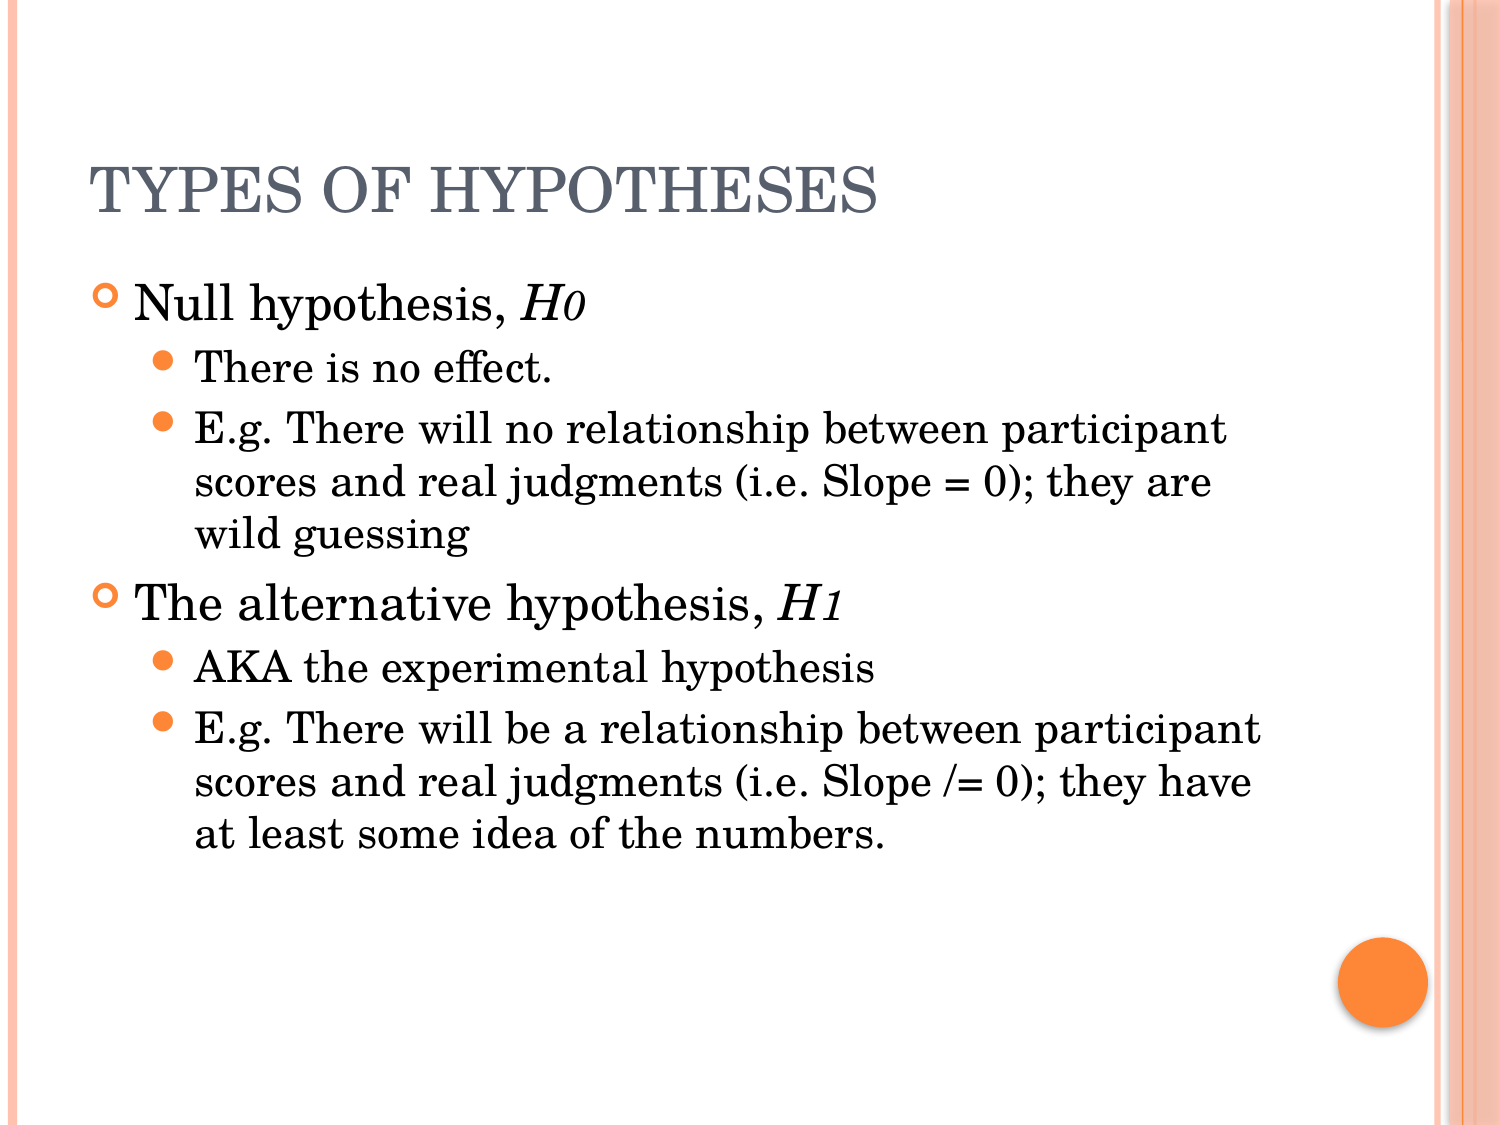

# Types of Hypotheses
Null hypothesis, H0
There is no effect.
E.g. There will no relationship between participant scores and real judgments (i.e. Slope = 0); they are wild guessing
The alternative hypothesis, H1
AKA the experimental hypothesis
E.g. There will be a relationship between participant scores and real judgments (i.e. Slope /= 0); they have at least some idea of the numbers.